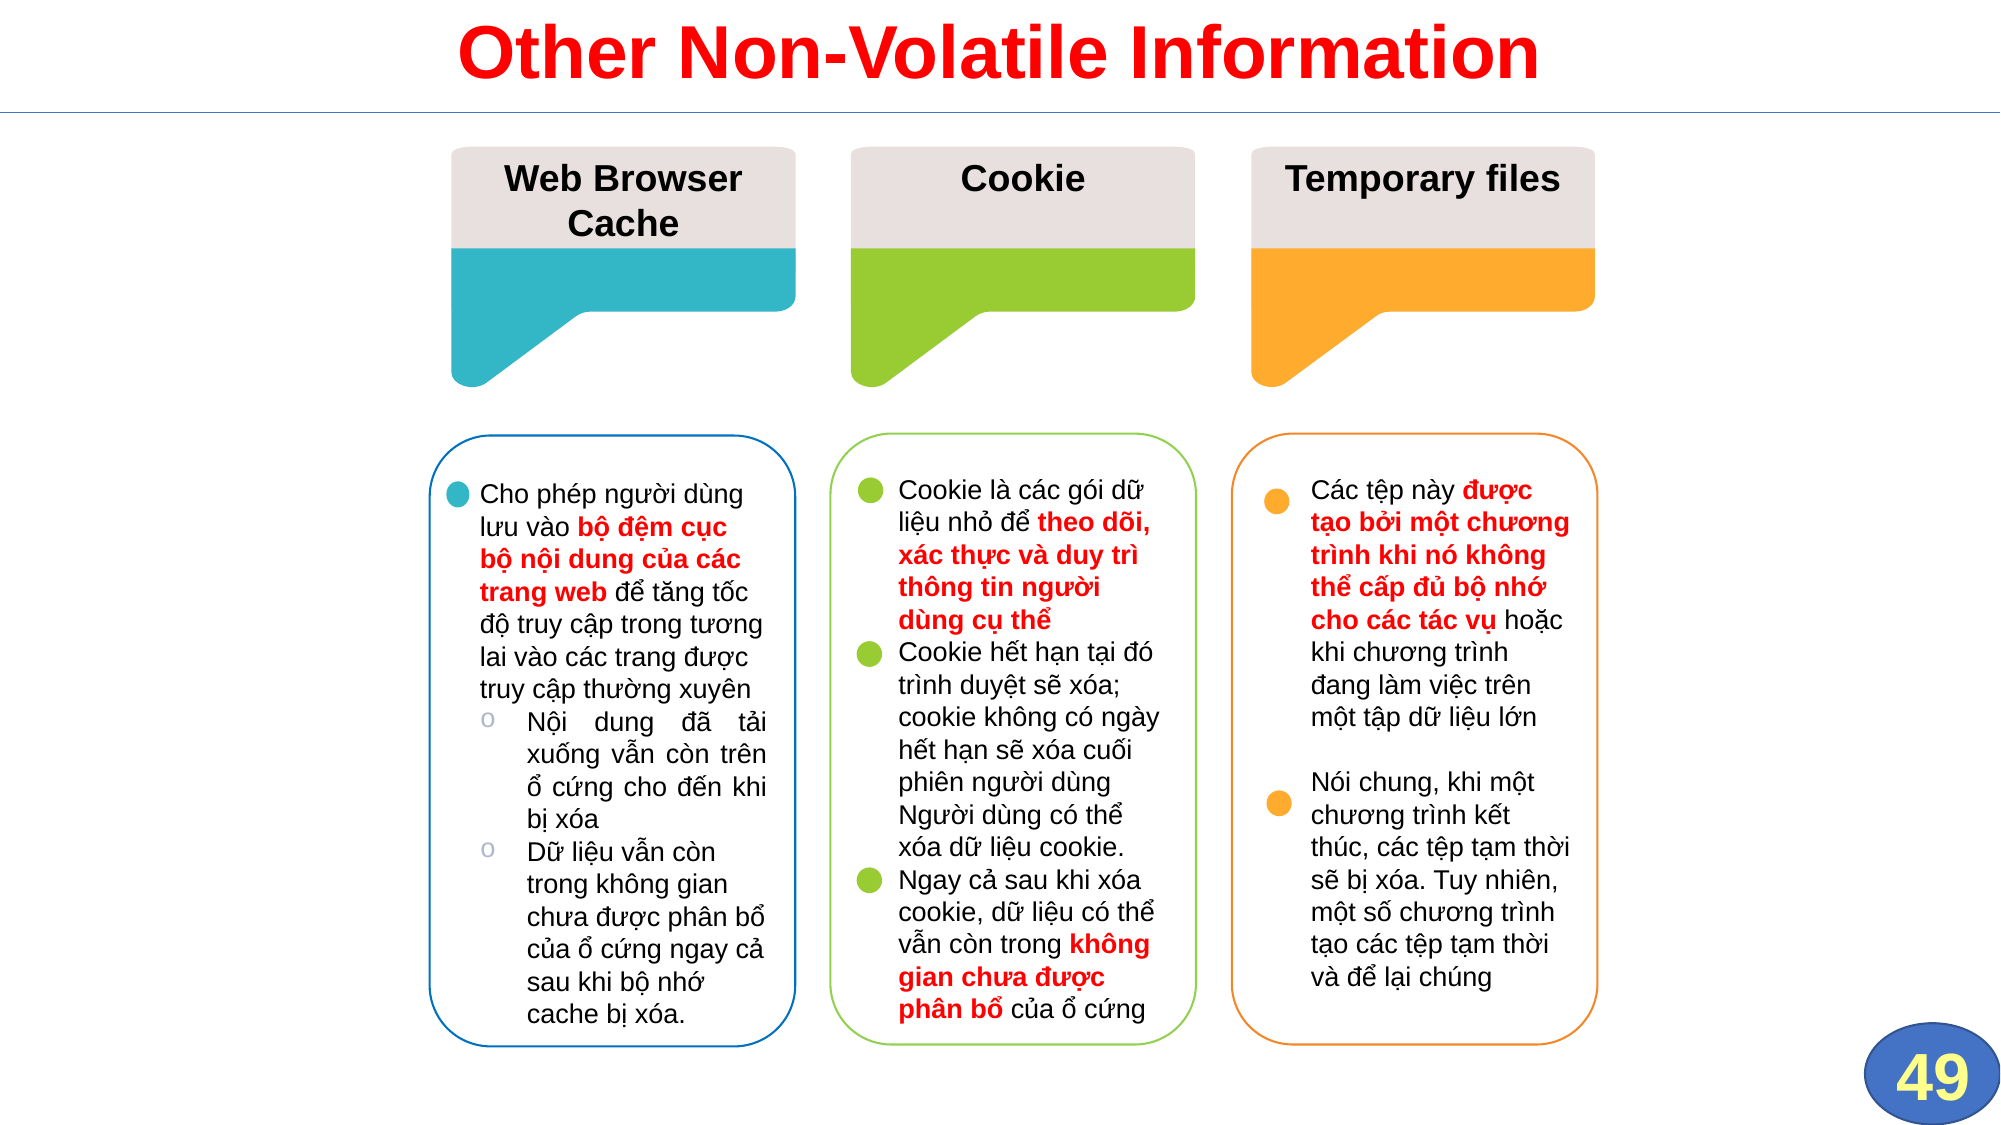

# Other Non-Volatile Information
Web Browser Cache
Cookie
Temporary files

Cookie là các gói dữ liệu nhỏ để theo dõi, xác thực và duy trì thông tin người dùng cụ thể
Cookie hết hạn tại đó trình duyệt sẽ xóa; cookie không có ngày hết hạn sẽ xóa cuối phiên người dùng
Người dùng có thể xóa dữ liệu cookie. Ngay cả sau khi xóa cookie, dữ liệu có thể vẫn còn trong không gian chưa được phân bổ của ổ cứng
Các tệp này được tạo bởi một chương trình khi nó không thể cấp đủ bộ nhớ cho các tác vụ hoặc khi chương trình đang làm việc trên một tập dữ liệu lớn

Nói chung, khi một chương trình kết thúc, các tệp tạm thời sẽ bị xóa. Tuy nhiên, một số chương trình tạo các tệp tạm thời và để lại chúng

Cho phép người dùng lưu vào bộ đệm cục bộ nội dung của các trang web để tăng tốc độ truy cập trong tương lai vào các trang được truy cập thường xuyên
Nội dung đã tải xuống vẫn còn trên ổ cứng cho đến khi bị xóa
Dữ liệu vẫn còn trong không gian chưa được phân bổ của ổ cứng ngay cả sau khi bộ nhớ cache bị xóa.

49